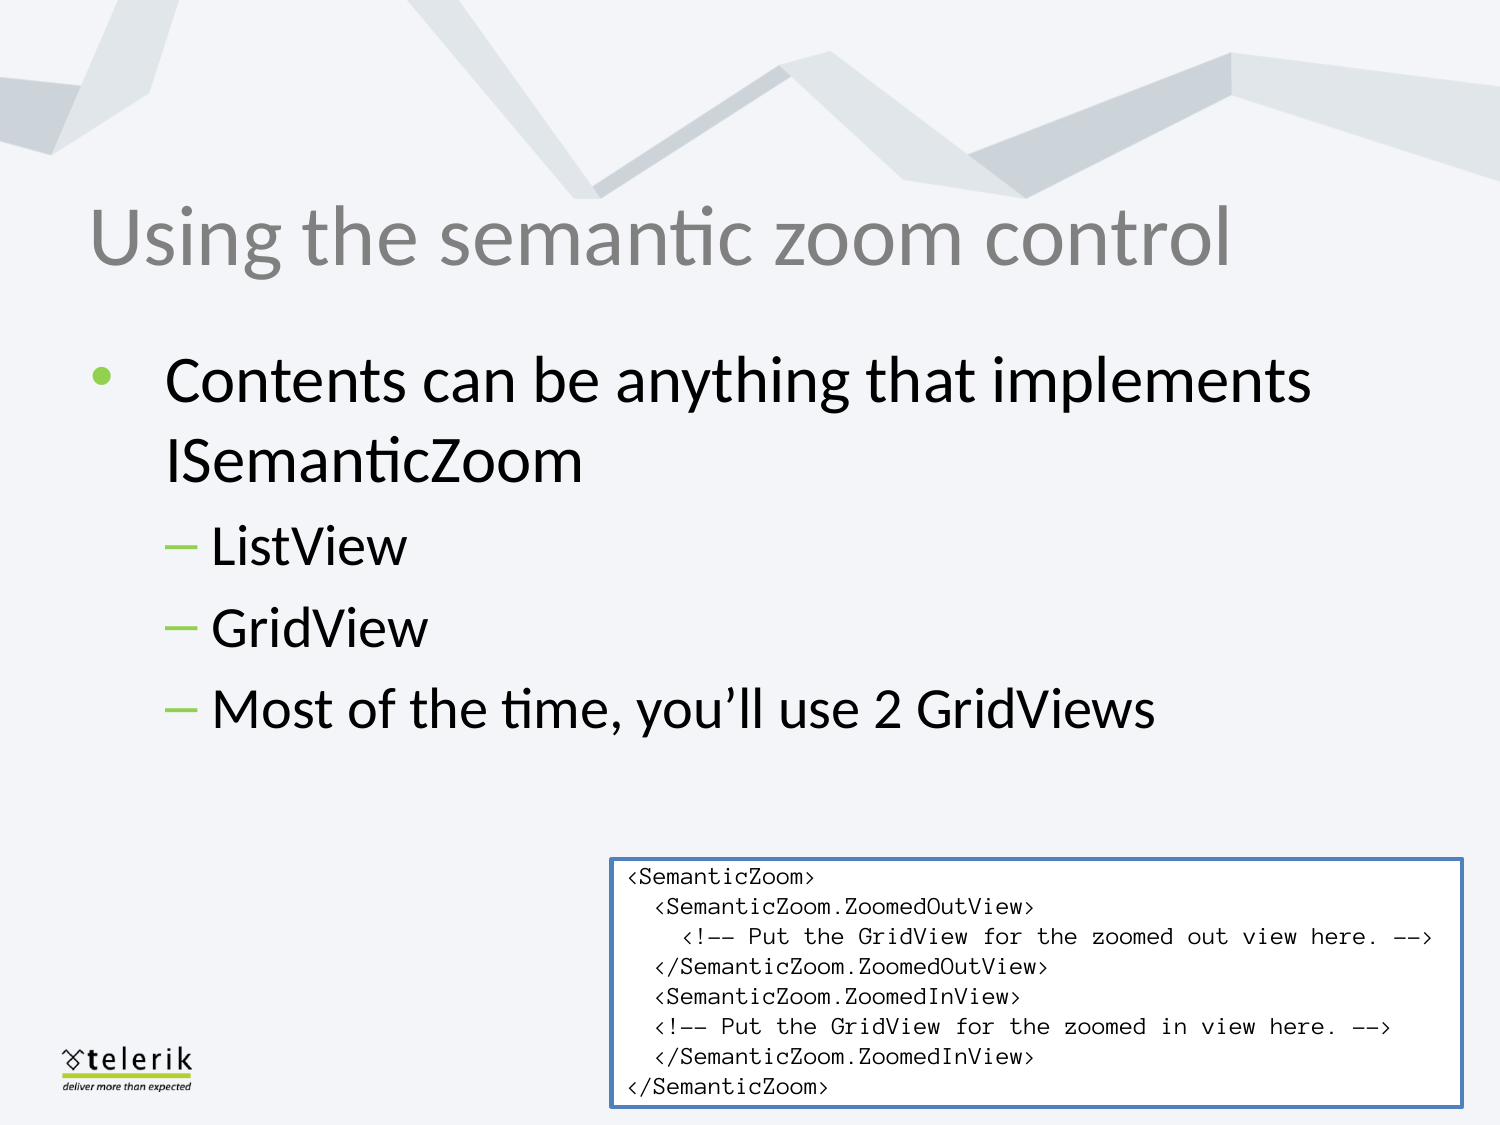

# Using the semantic zoom control
Contents can be anything that implements  ISemanticZoom
ListView
GridView
Most of the time, you’ll use 2 GridViews
<SemanticZoom>
  <SemanticZoom.ZoomedOutView>
    <!-- Put the GridView for the zoomed out view here. -->
  </SemanticZoom.ZoomedOutView>
  <SemanticZoom.ZoomedInView>
  <!-- Put the GridView for the zoomed in view here. -->
  </SemanticZoom.ZoomedInView>
</SemanticZoom>